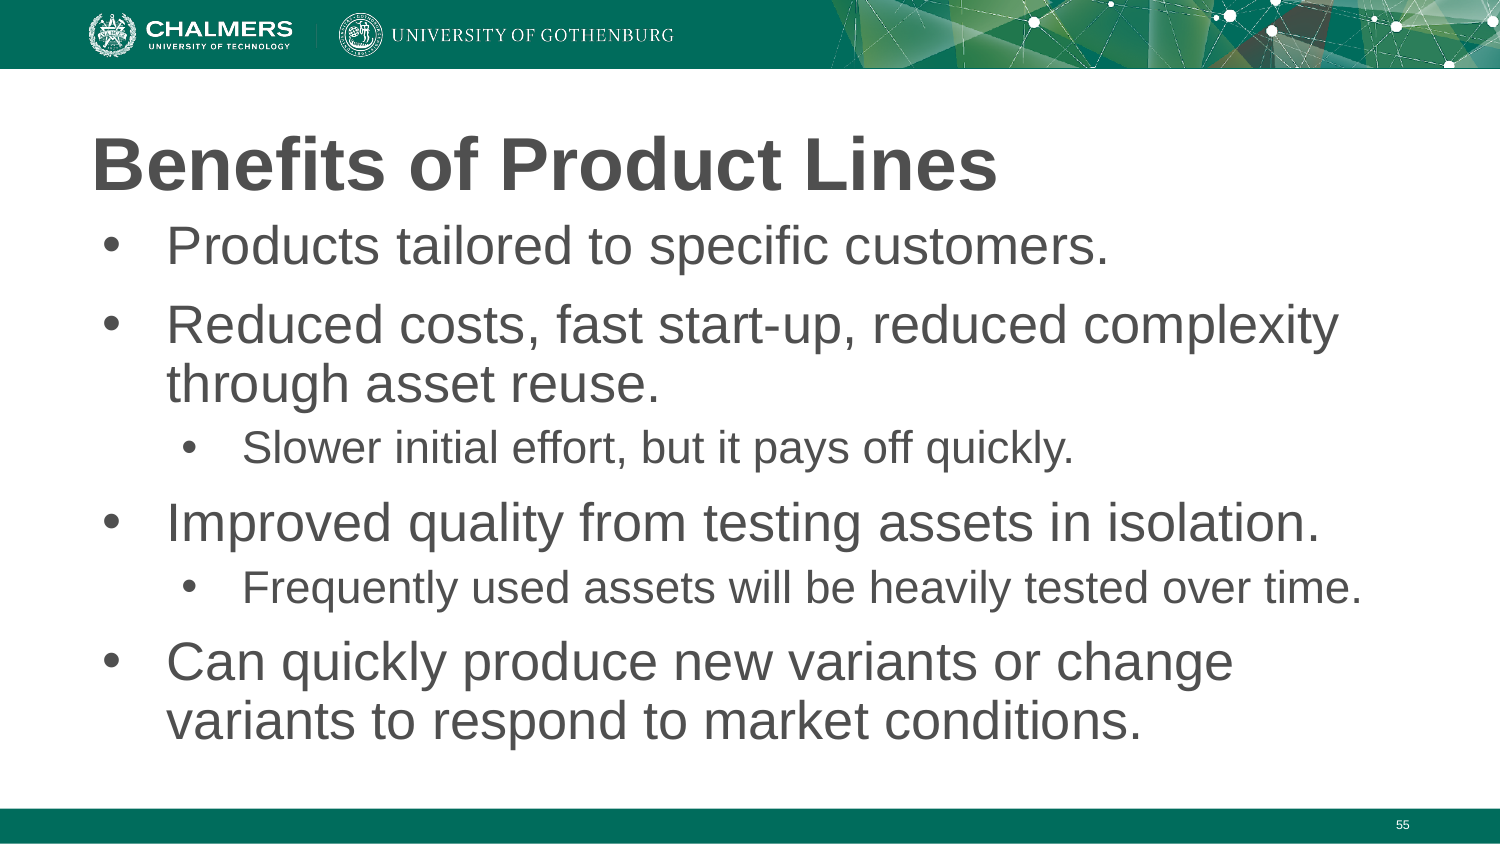

# Benefits of Product Lines
Products tailored to specific customers.
Reduced costs, fast start-up, reduced complexity through asset reuse.
Slower initial effort, but it pays off quickly.
Improved quality from testing assets in isolation.
Frequently used assets will be heavily tested over time.
Can quickly produce new variants or change variants to respond to market conditions.
55